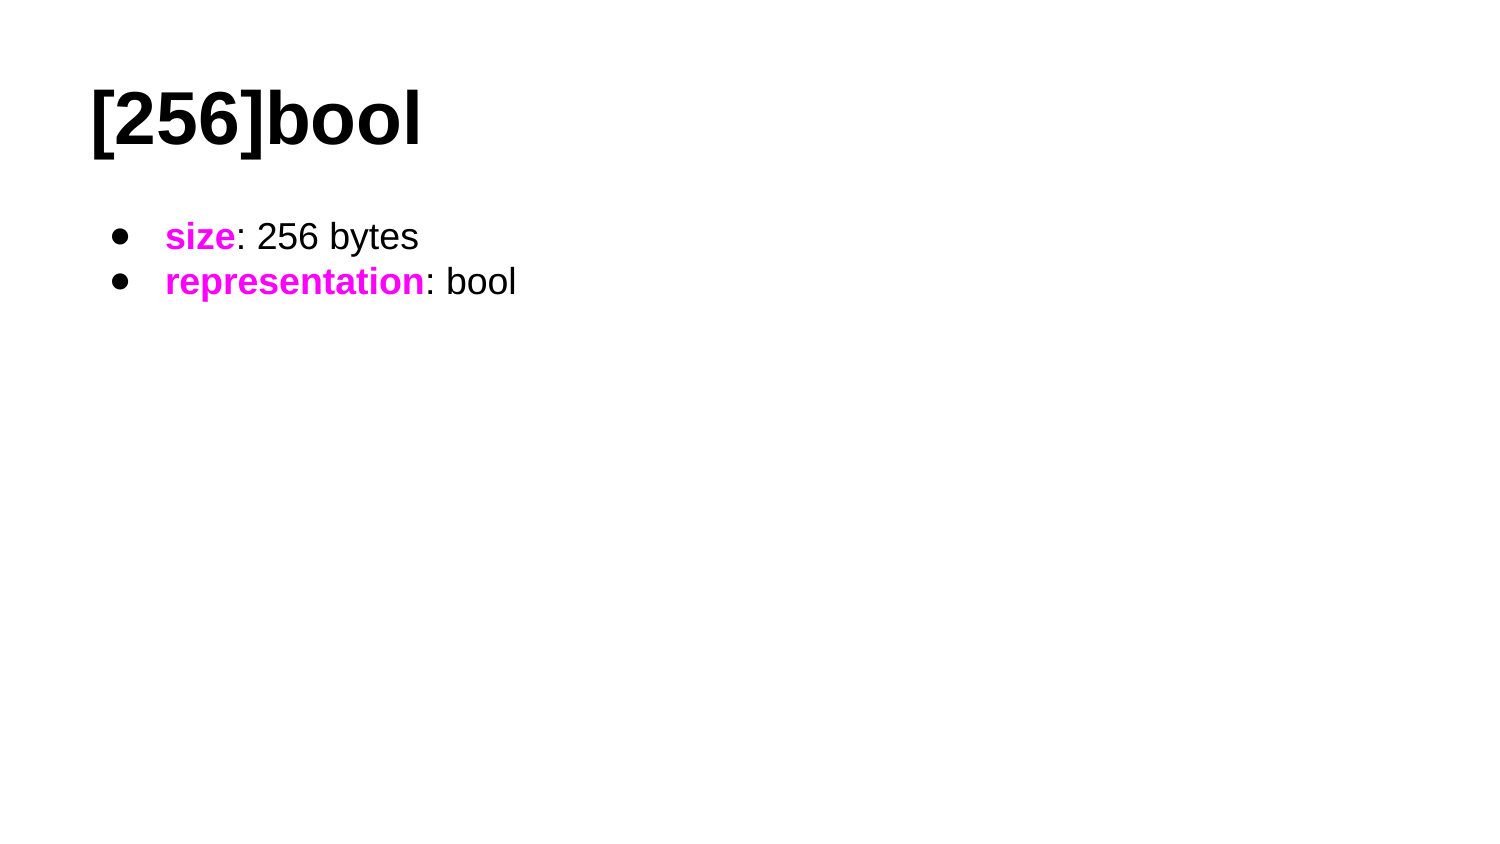

# [256]bool
size: 256 bytes
representation: bool